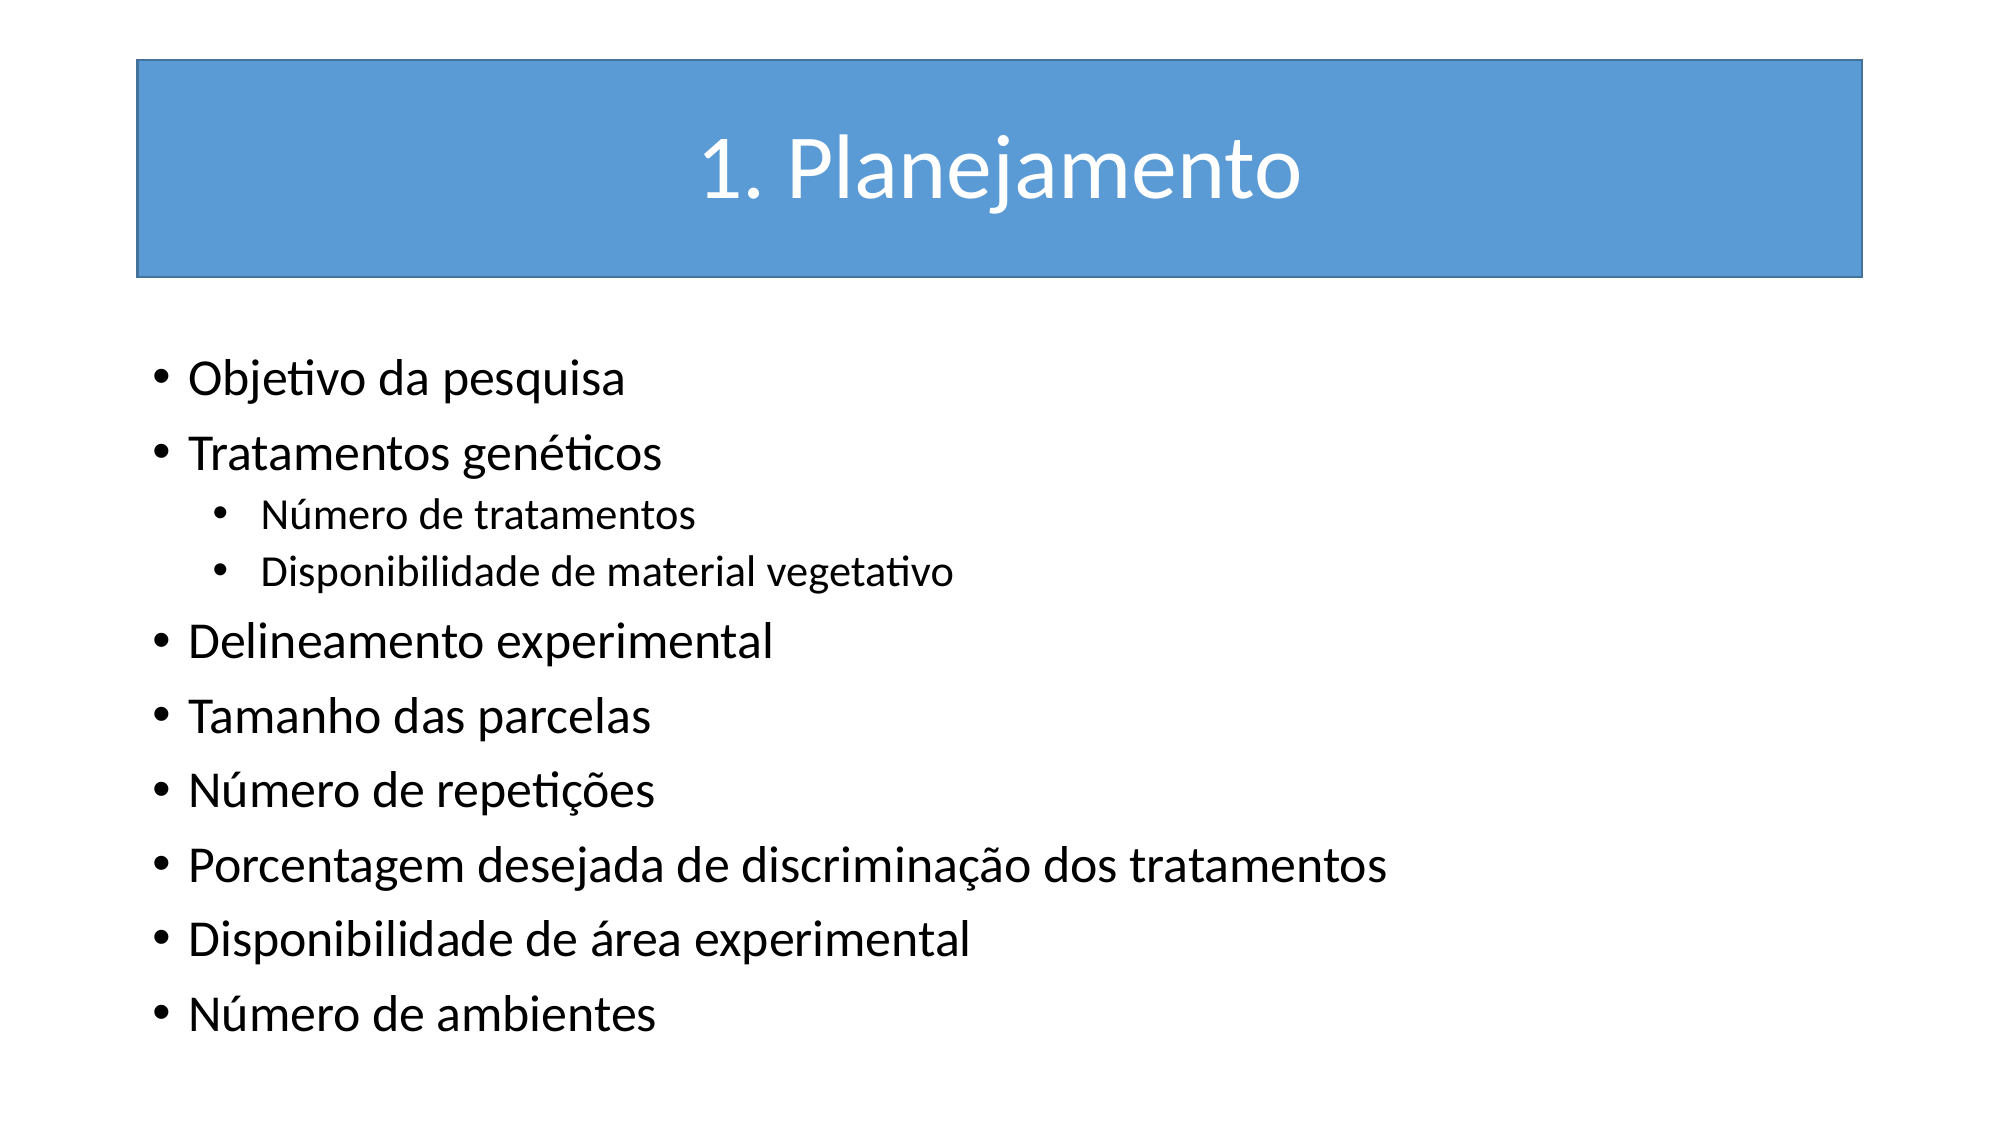

# 1. Planejamento
Objetivo da pesquisa
Tratamentos genéticos
Número de tratamentos
Disponibilidade de material vegetativo
Delineamento experimental
Tamanho das parcelas
Número de repetições
Porcentagem desejada de discriminação dos tratamentos
Disponibilidade de área experimental
Número de ambientes